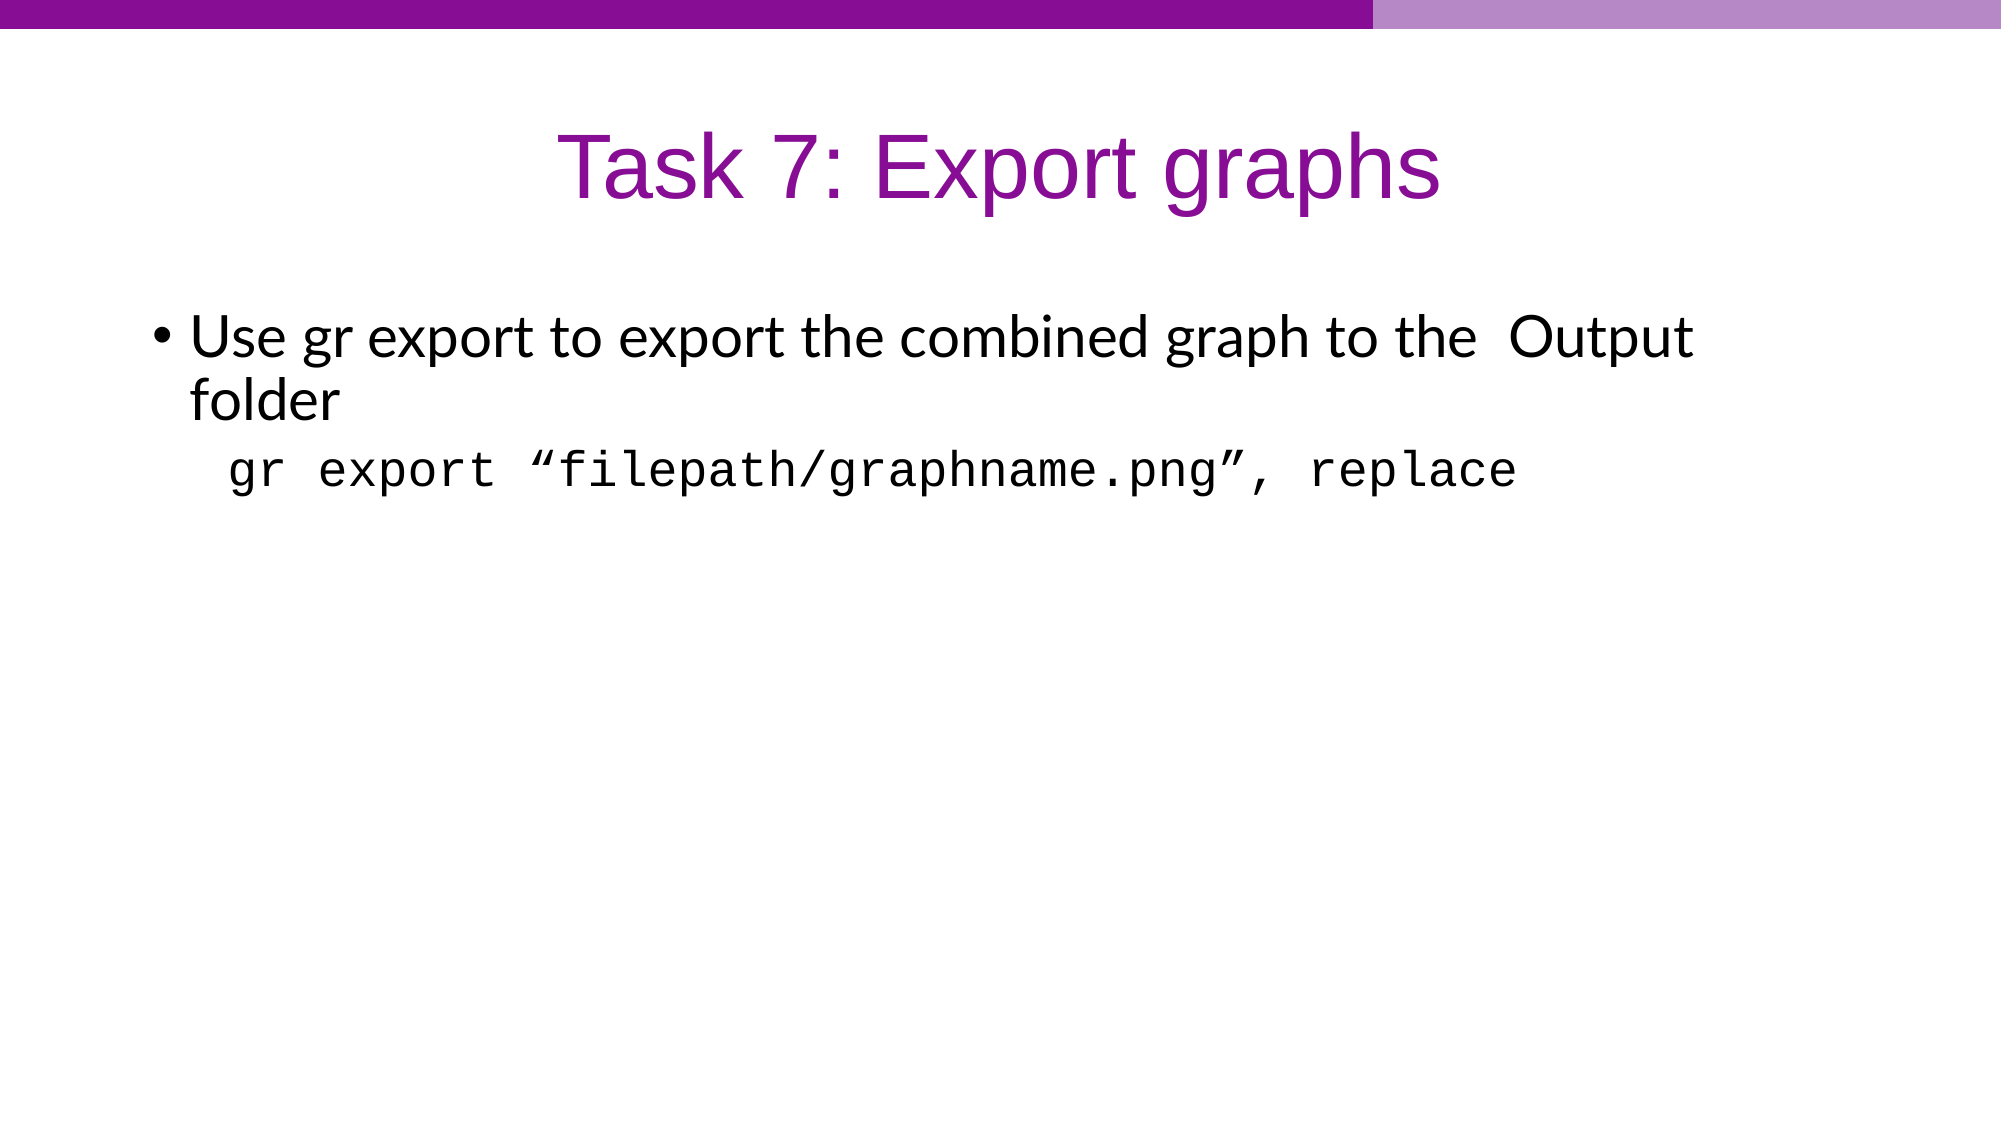

# Task 7: Export graphs
Use gr export to export the combined graph to the  Output folder
gr export “filepath/graphname.png”, replace